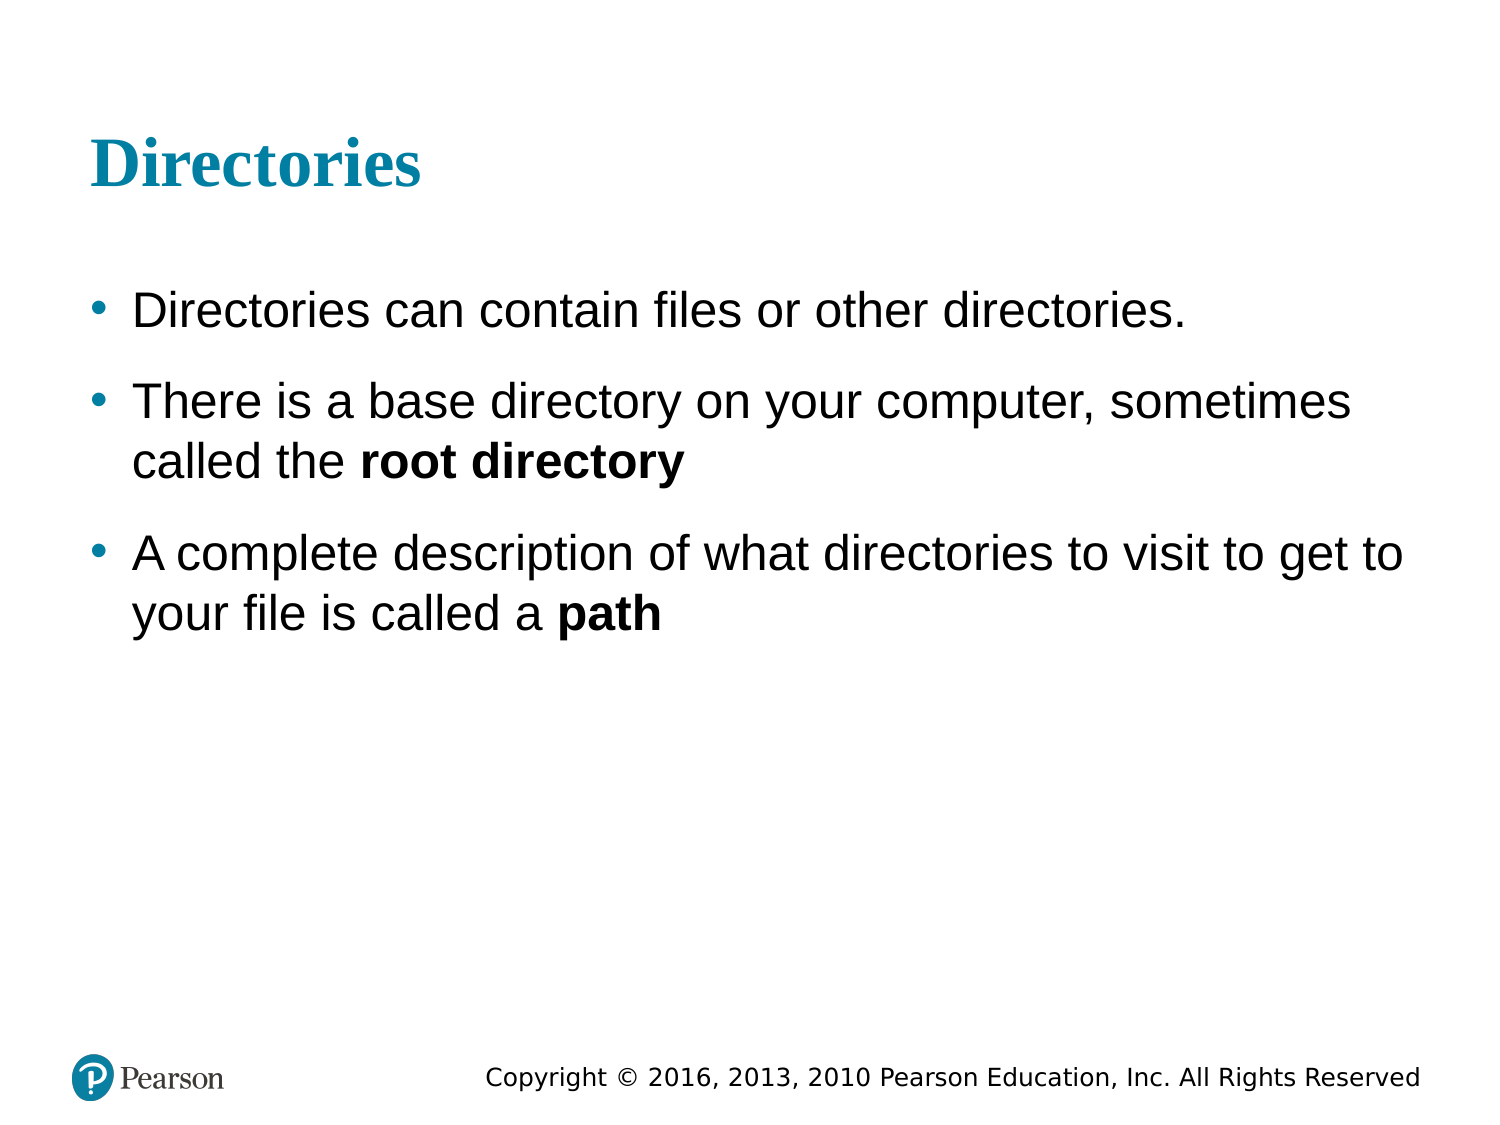

# Directories
Directories can contain files or other directories.
There is a base directory on your computer, sometimes called the root directory
A complete description of what directories to visit to get to your file is called a path